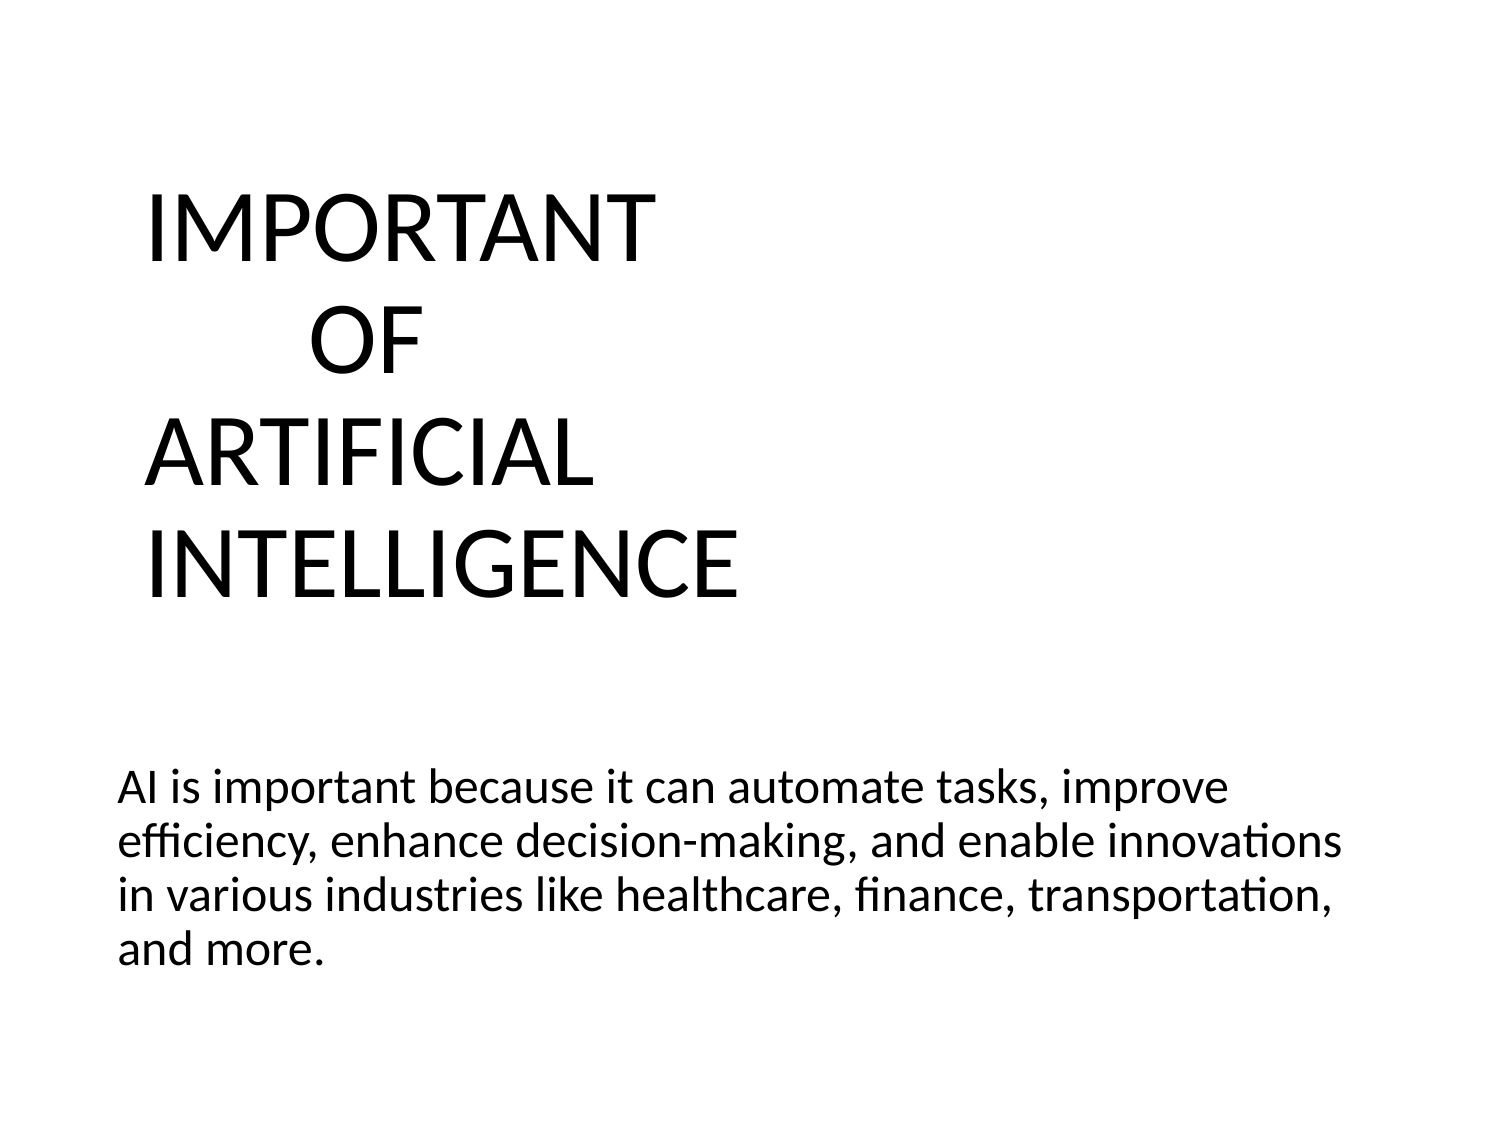

# IMPORTANT OF ARTIFICIAL  INTELLIGENCE
AI is important because it can automate tasks, improve efficiency, enhance decision-making, and enable innovations in various industries like healthcare, finance, transportation, and more.